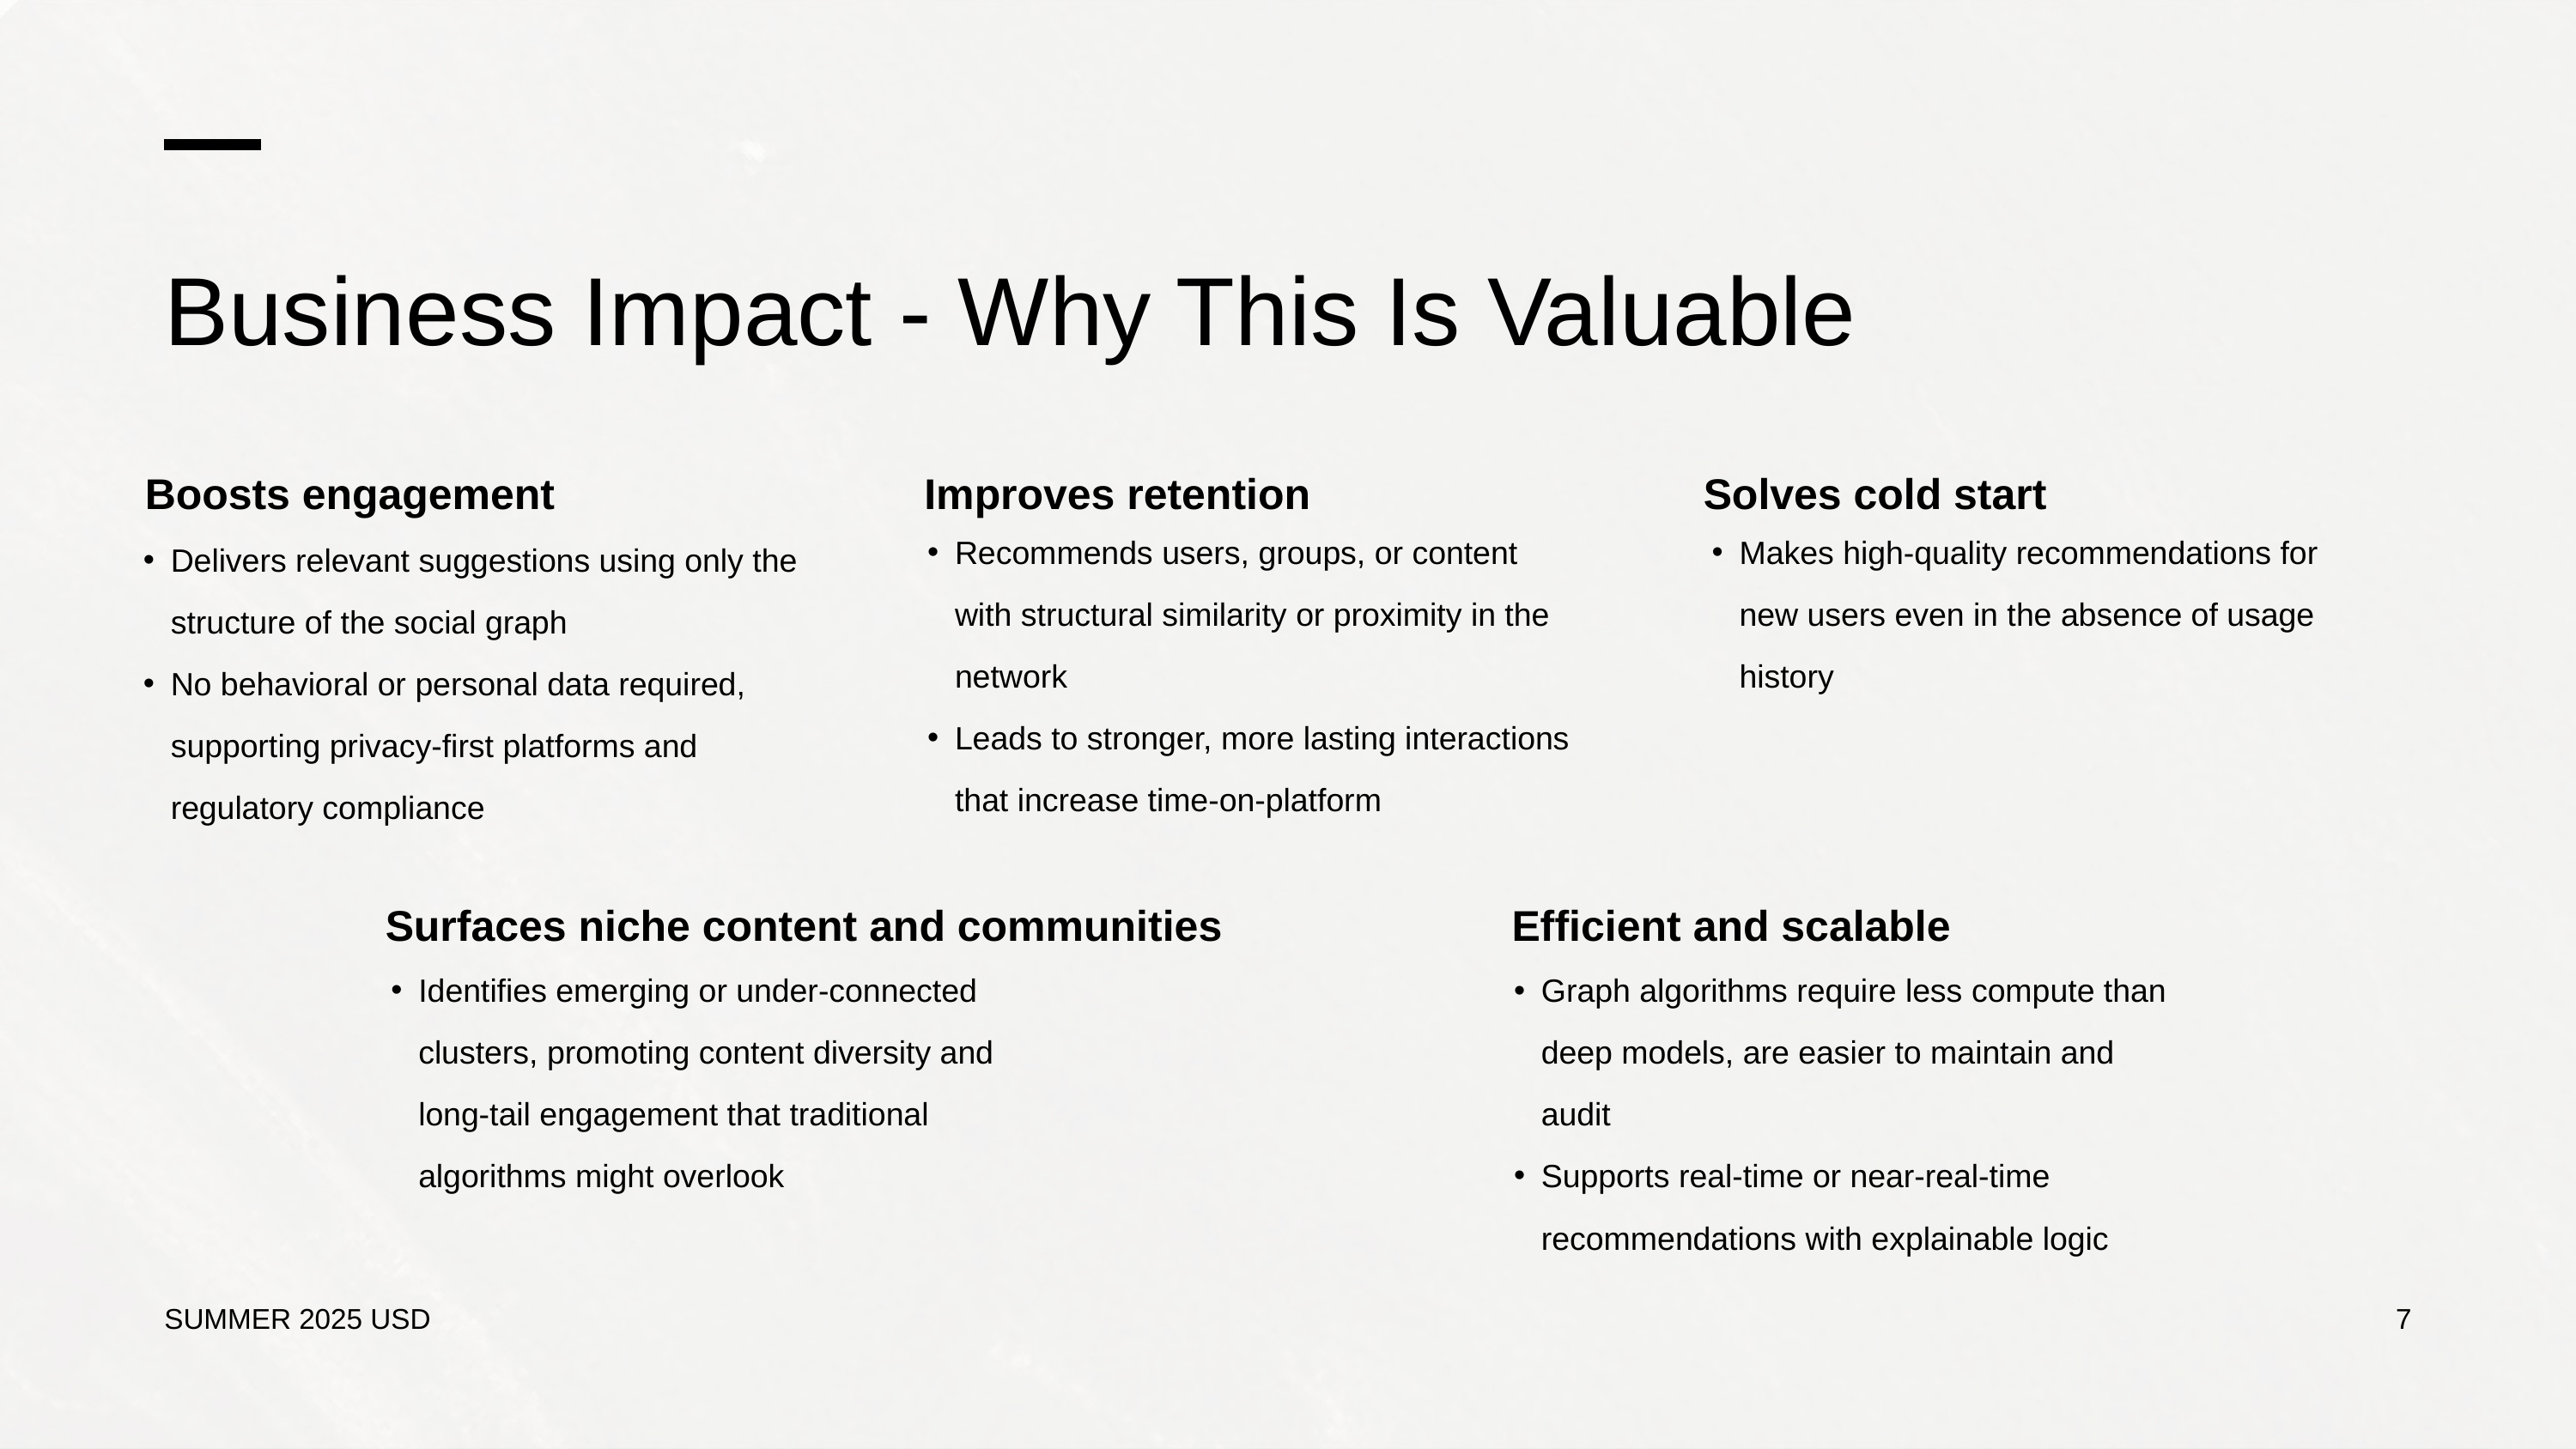

Business Impact - Why This Is Valuable
Boosts engagement
Improves retention
Solves cold start
Recommends users, groups, or content with structural similarity or proximity in the network
Leads to stronger, more lasting interactions that increase time-on-platform
Makes high-quality recommendations for new users even in the absence of usage history
Delivers relevant suggestions using only the structure of the social graph
No behavioral or personal data required, supporting privacy-first platforms and regulatory compliance
Surfaces niche content and communities
Efficient and scalable
Identifies emerging or under-connected clusters, promoting content diversity and long-tail engagement that traditional algorithms might overlook
Graph algorithms require less compute than deep models, are easier to maintain and audit
Supports real-time or near-real-time recommendations with explainable logic
SUMMER 2025 USD
7